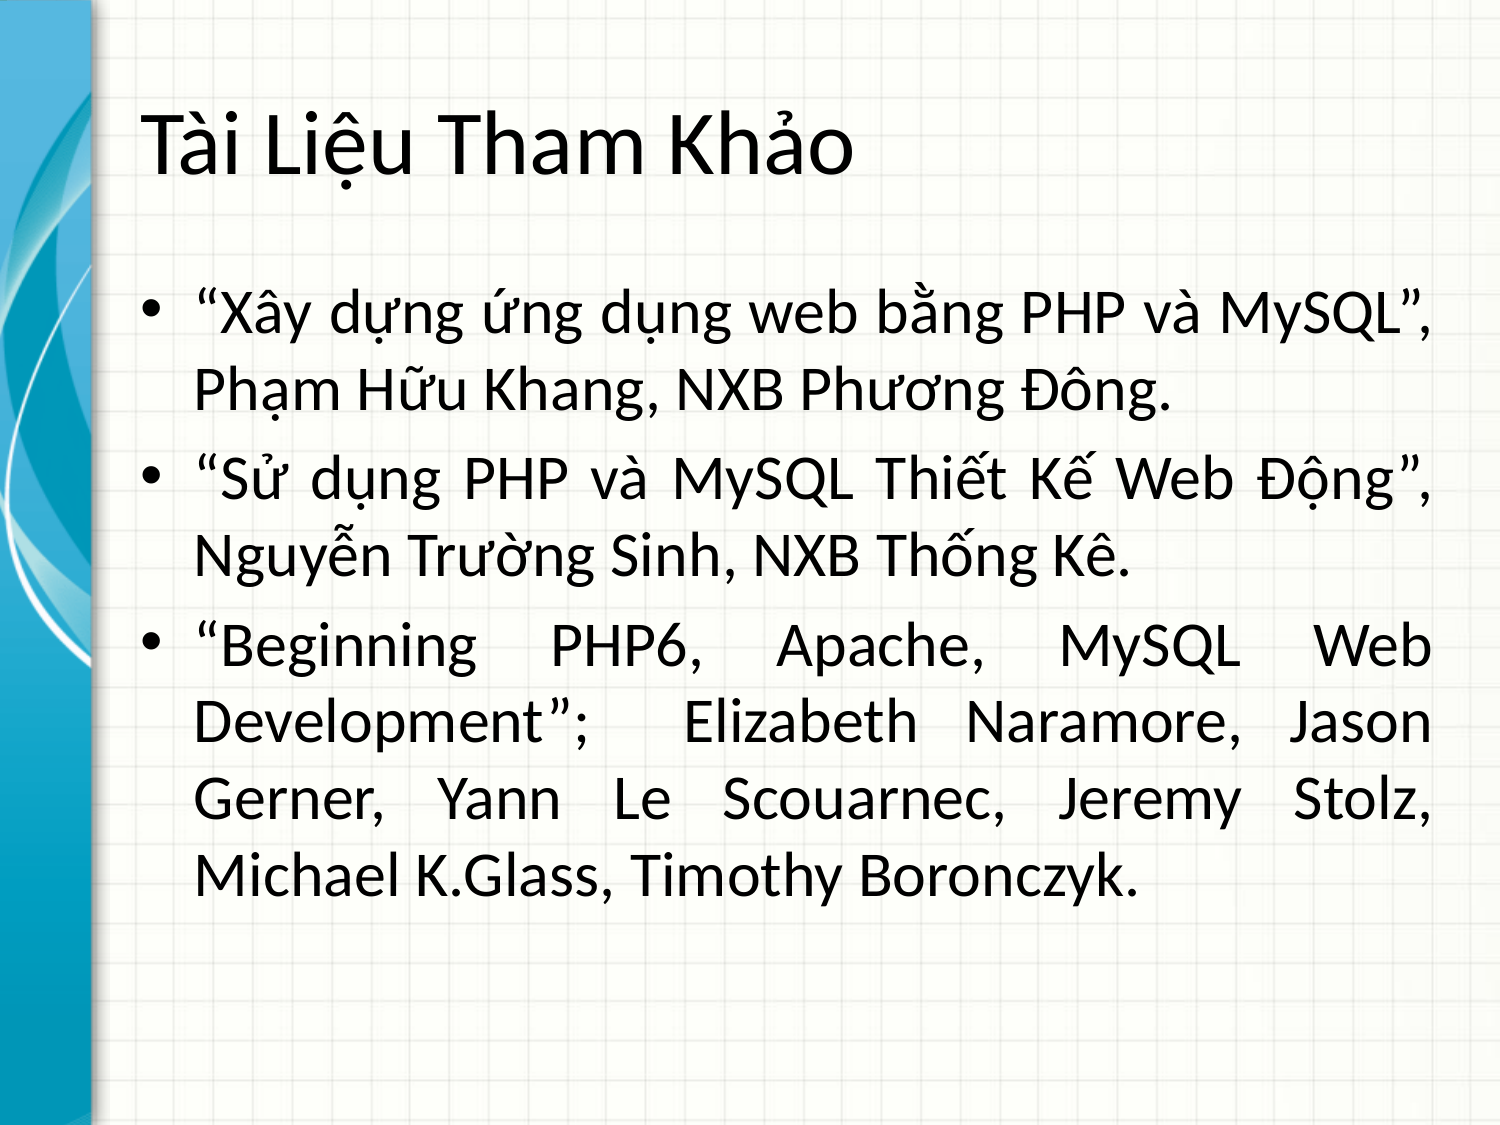

# Tài Liệu Tham Khảo
“Xây dựng ứng dụng web bằng PHP và MySQL”, Phạm Hữu Khang, NXB Phương Đông.
“Sử dụng PHP và MySQL Thiết Kế Web Động”, Nguyễn Trường Sinh, NXB Thống Kê.
“Beginning PHP6, Apache, MySQL Web Development”;  Elizabeth Naramore, Jason Gerner, Yann Le Scouarnec, Jeremy Stolz, Michael K.Glass, Timothy Boronczyk.